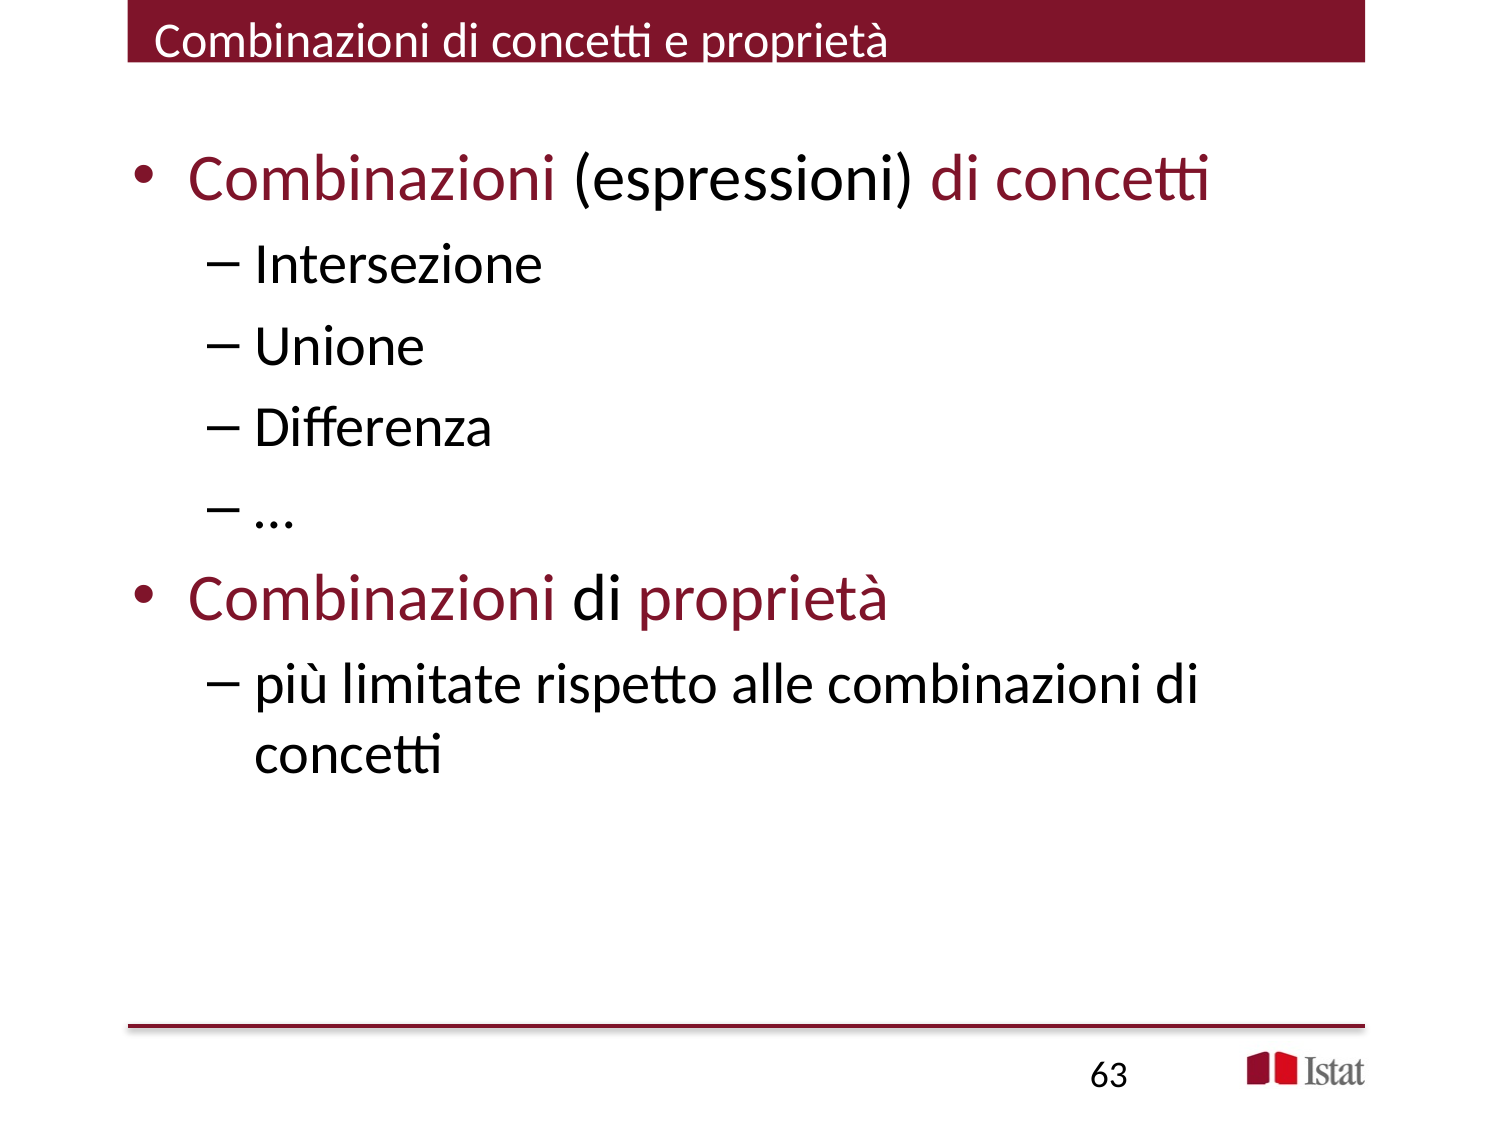

Combinazioni di concetti e proprietà

Combinazioni (espressioni) di concetti
Intersezione
Unione
Differenza
…
Combinazioni di proprietà
più limitate rispetto alle combinazioni di concetti

63